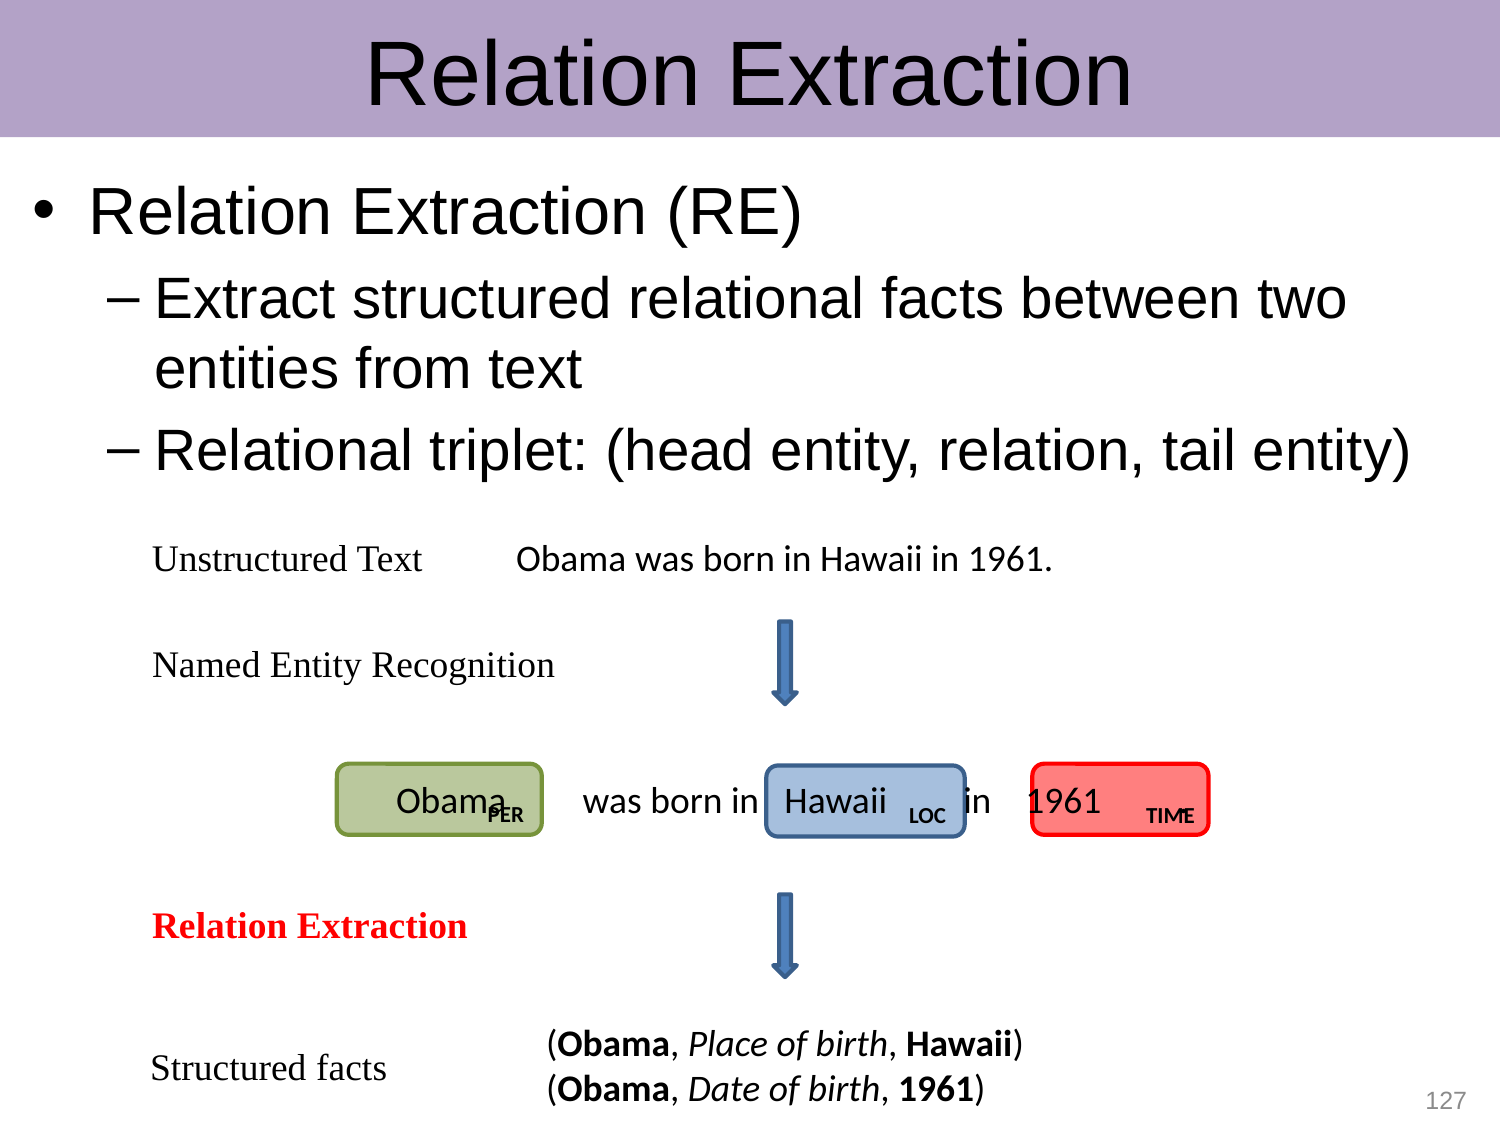

# Relation Extraction
Relation Extraction (RE)
Extract structured relational facts between two entities from text
Relational triplet: (head entity, relation, tail entity)

Unstructured Text
Obama was born in Hawaii in 1961.

Named Entity Recognition

Obama         was born in   Hawaii         in    1961         .
PER
TIME
LOC
Relation Extraction

(Obama, Place of birth, Hawaii)
(Obama, Date of birth, 1961)
Structured facts
127